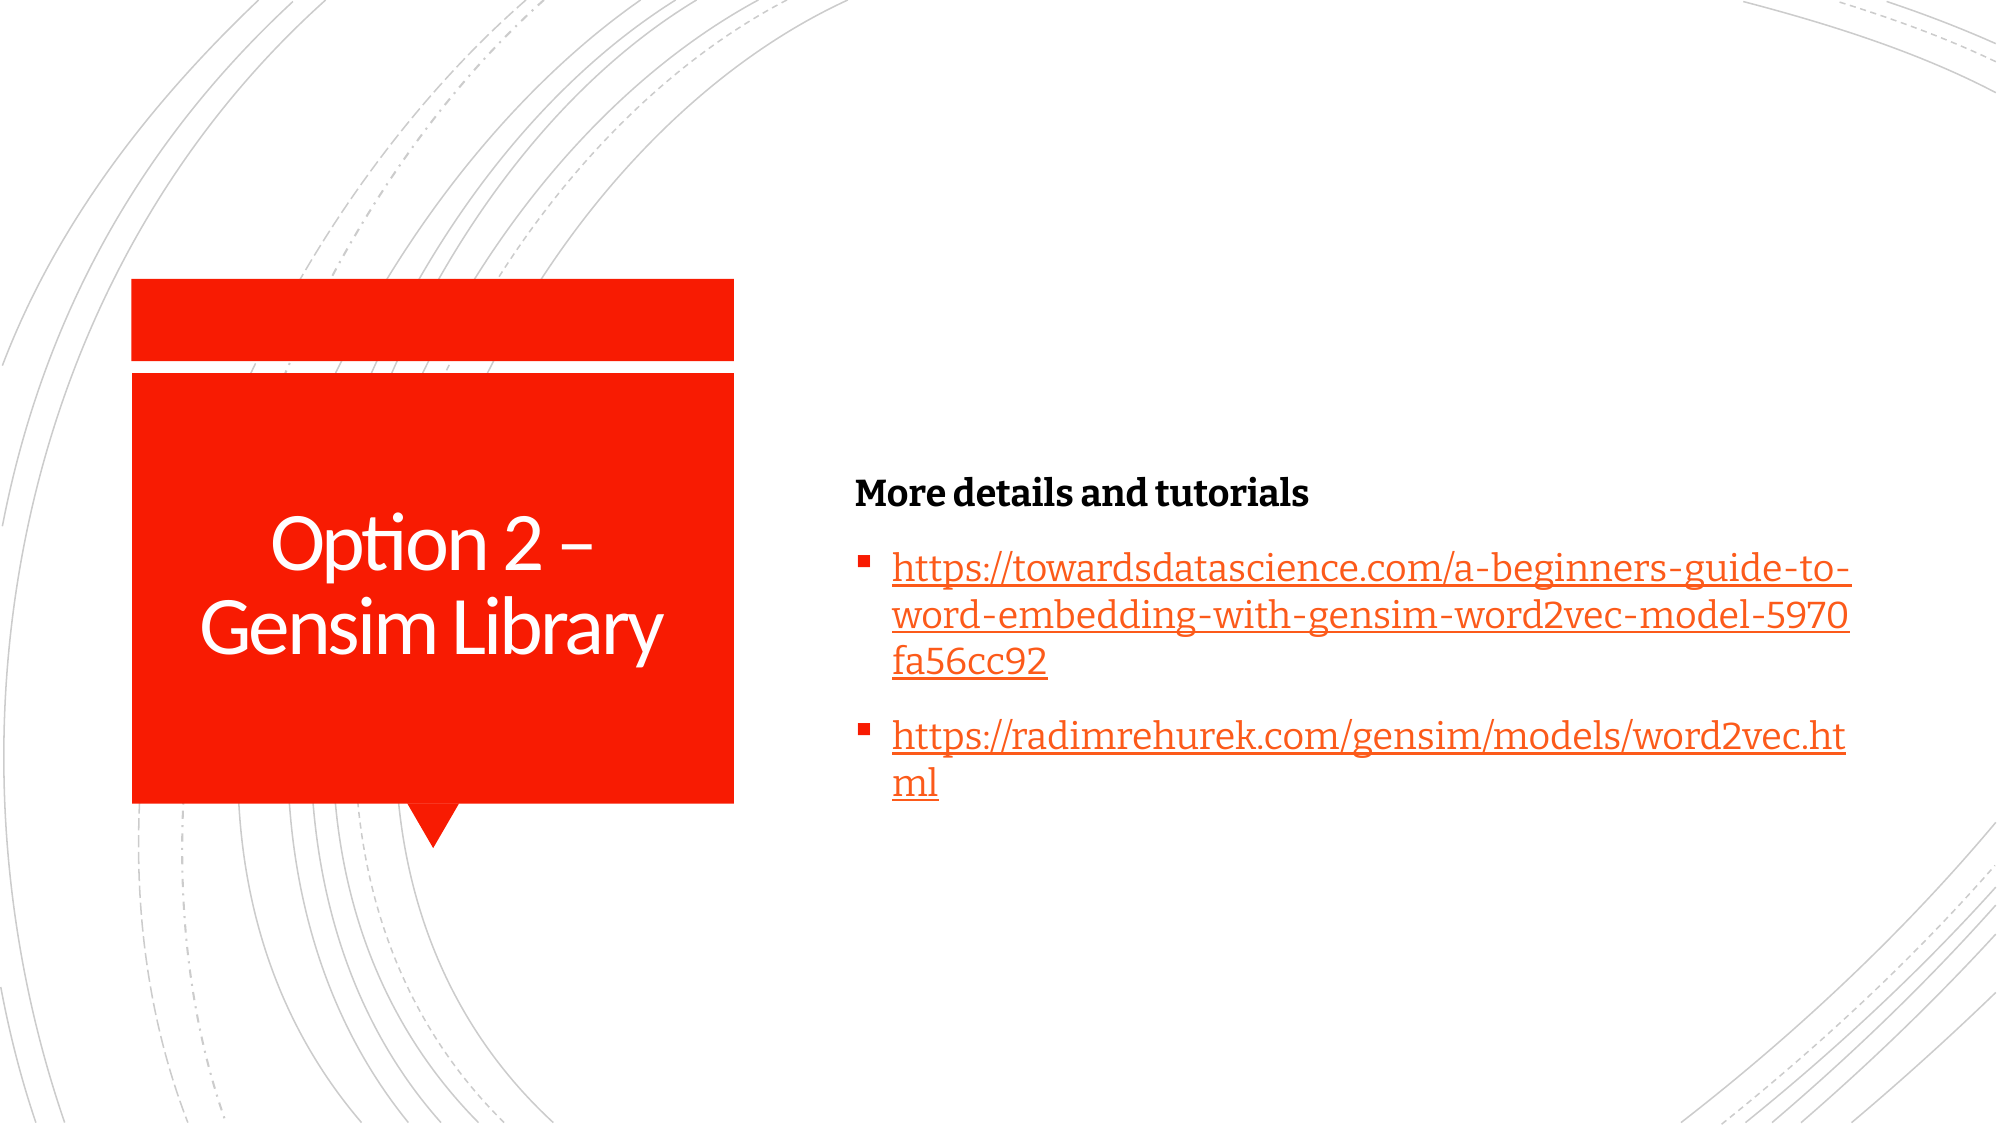

More details and tutorials
https://towardsdatascience.com/a-beginners-guide-to-word-embedding-with-gensim-word2vec-model-5970fa56cc92
https://radimrehurek.com/gensim/models/word2vec.html
# Option 2 – Gensim Library